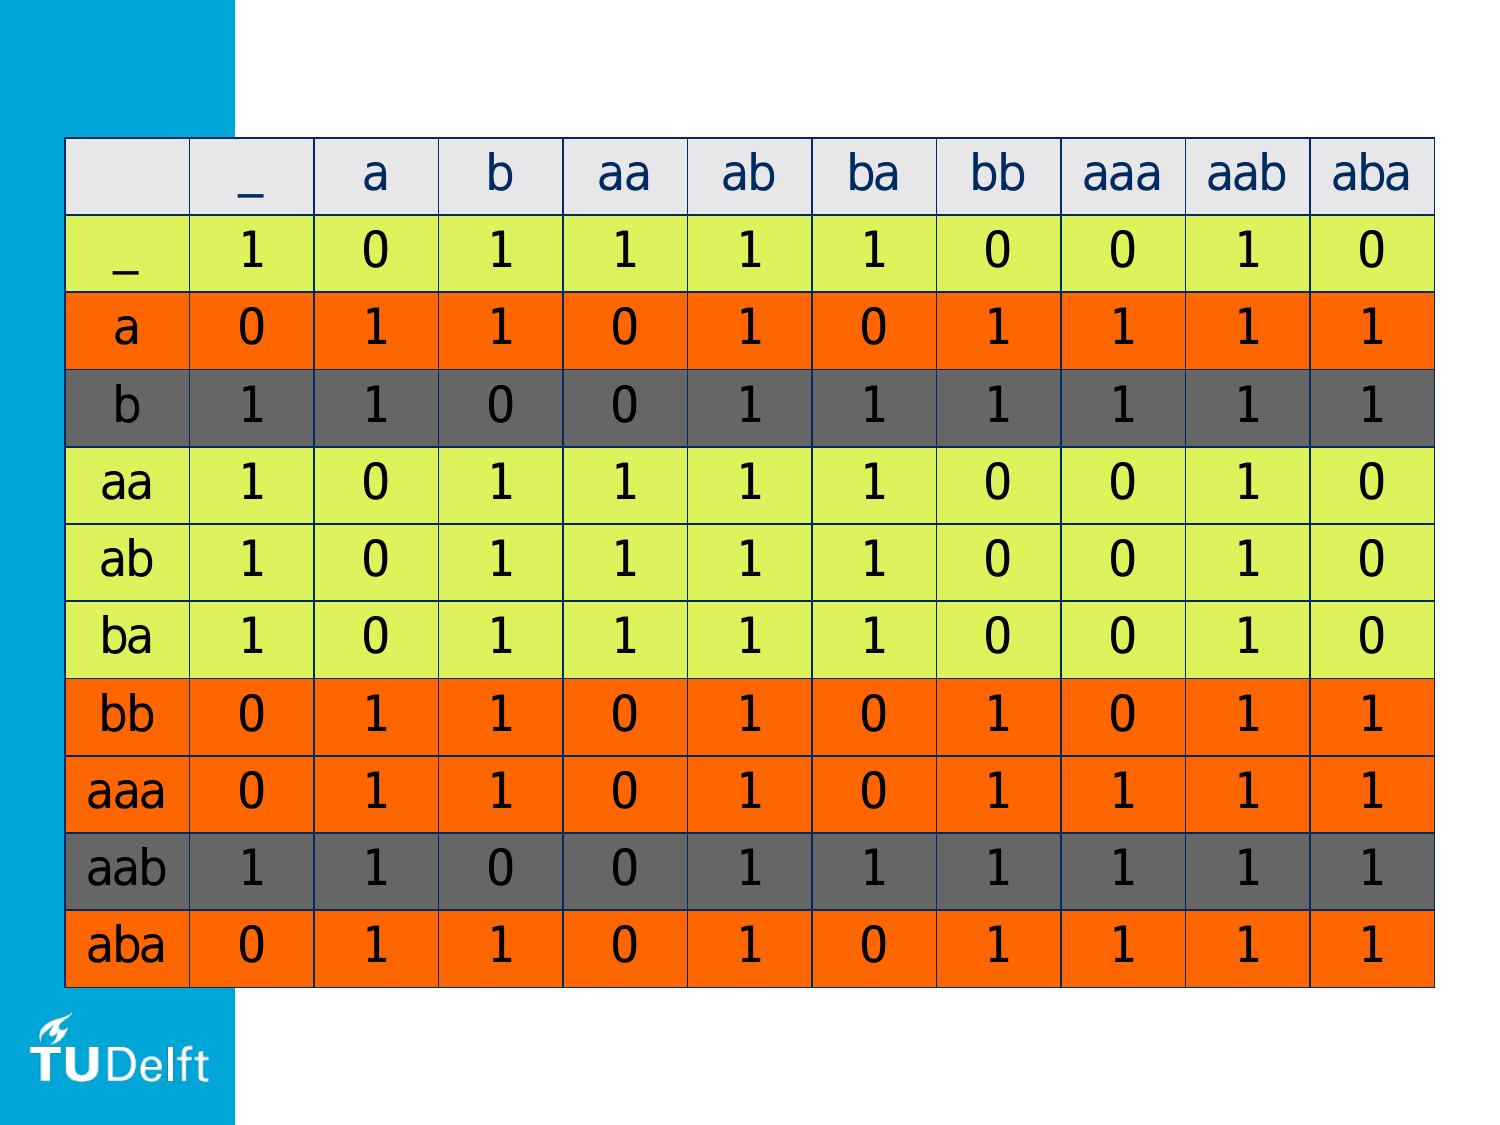

|  | \_ | a | b | aa | ab | ba | bb | aaa | aab | aba |
| --- | --- | --- | --- | --- | --- | --- | --- | --- | --- | --- |
| \_ | 1 | 0 | 1 | 1 | 1 | 1 | 0 | 0 | 1 | 0 |
| a | 0 | 1 | 1 | 0 | 1 | 0 | 1 | 1 | 1 | 1 |
| b | 1 | 1 | 0 | 0 | 1 | 1 | 1 | 1 | 1 | 1 |
| aa | 1 | 0 | 1 | 1 | 1 | 1 | 0 | 0 | 1 | 0 |
| ab | 1 | 0 | 1 | 1 | 1 | 1 | 0 | 0 | 1 | 0 |
| ba | 1 | 0 | 1 | 1 | 1 | 1 | 0 | 0 | 1 | 0 |
| bb | 0 | 1 | 1 | 0 | 1 | 0 | 1 | 0 | 1 | 1 |
| aaa | 0 | 1 | 1 | 0 | 1 | 0 | 1 | 1 | 1 | 1 |
| aab | 1 | 1 | 0 | 0 | 1 | 1 | 1 | 1 | 1 | 1 |
| aba | 0 | 1 | 1 | 0 | 1 | 0 | 1 | 1 | 1 | 1 |